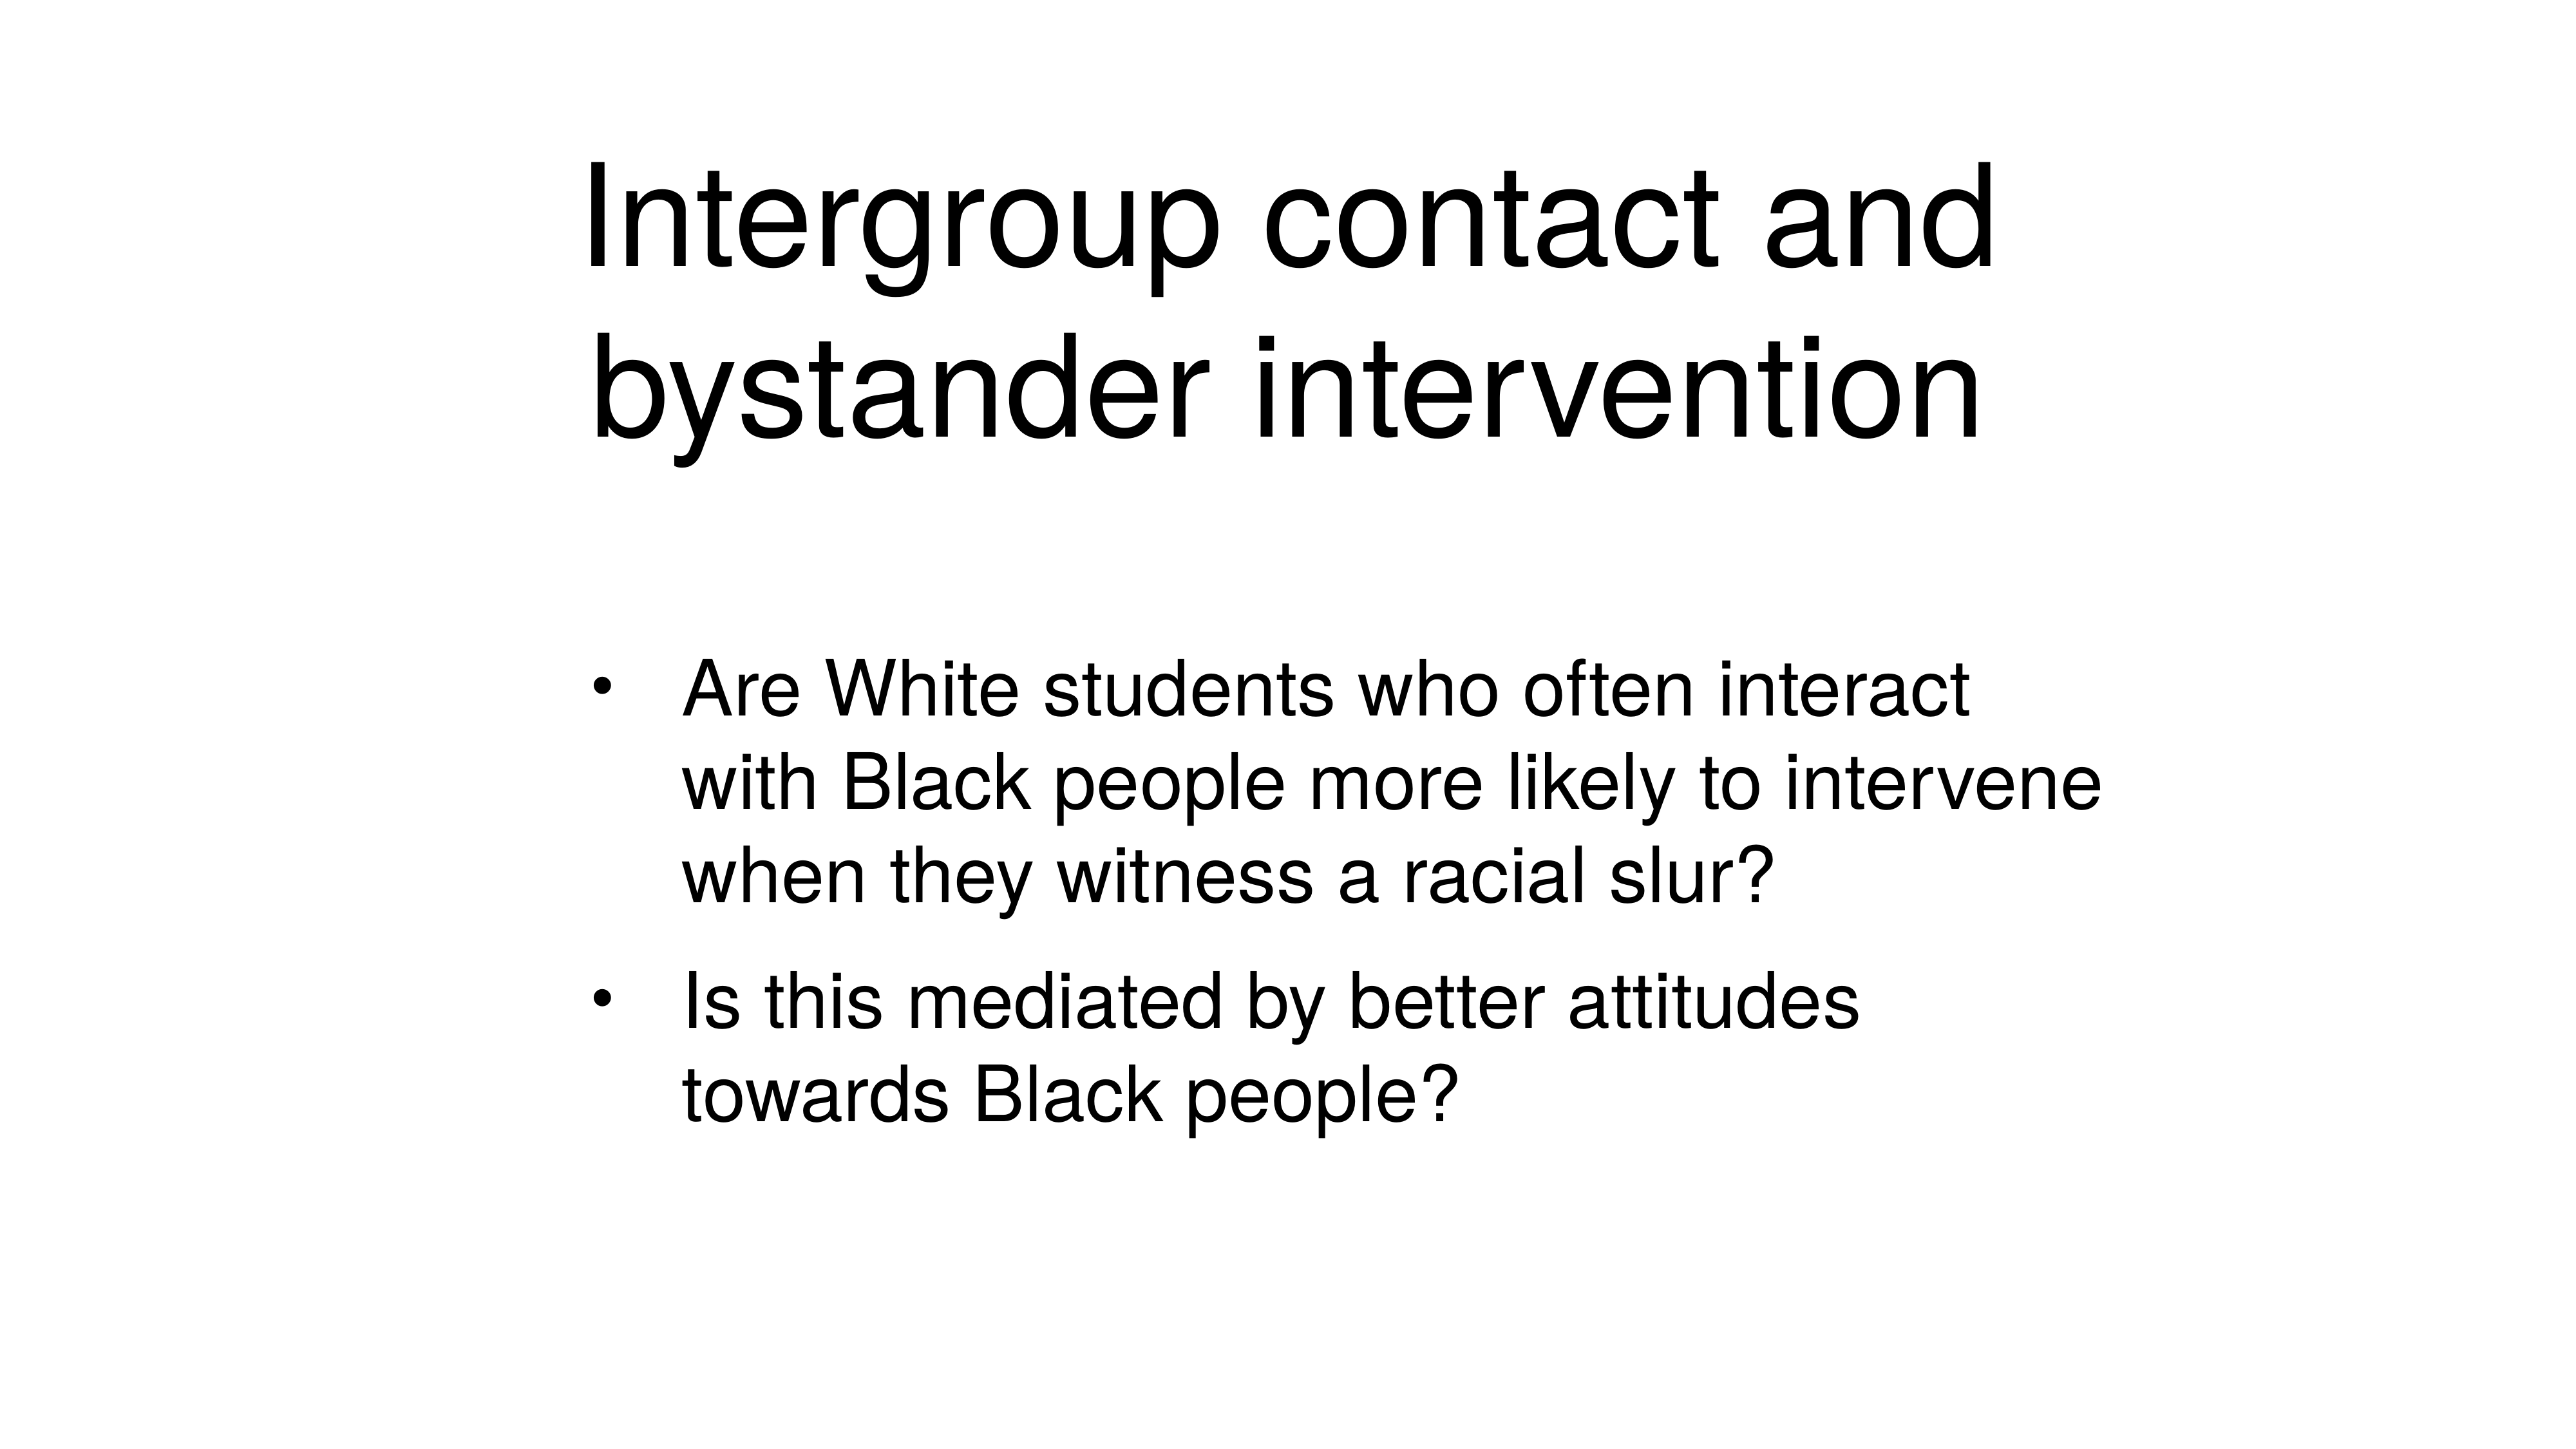

# Intergroup contact and bystander intervention
Are White students who often interact with Black people more likely to intervene when they witness a racial slur?
Is this mediated by better attitudes towards Black people?